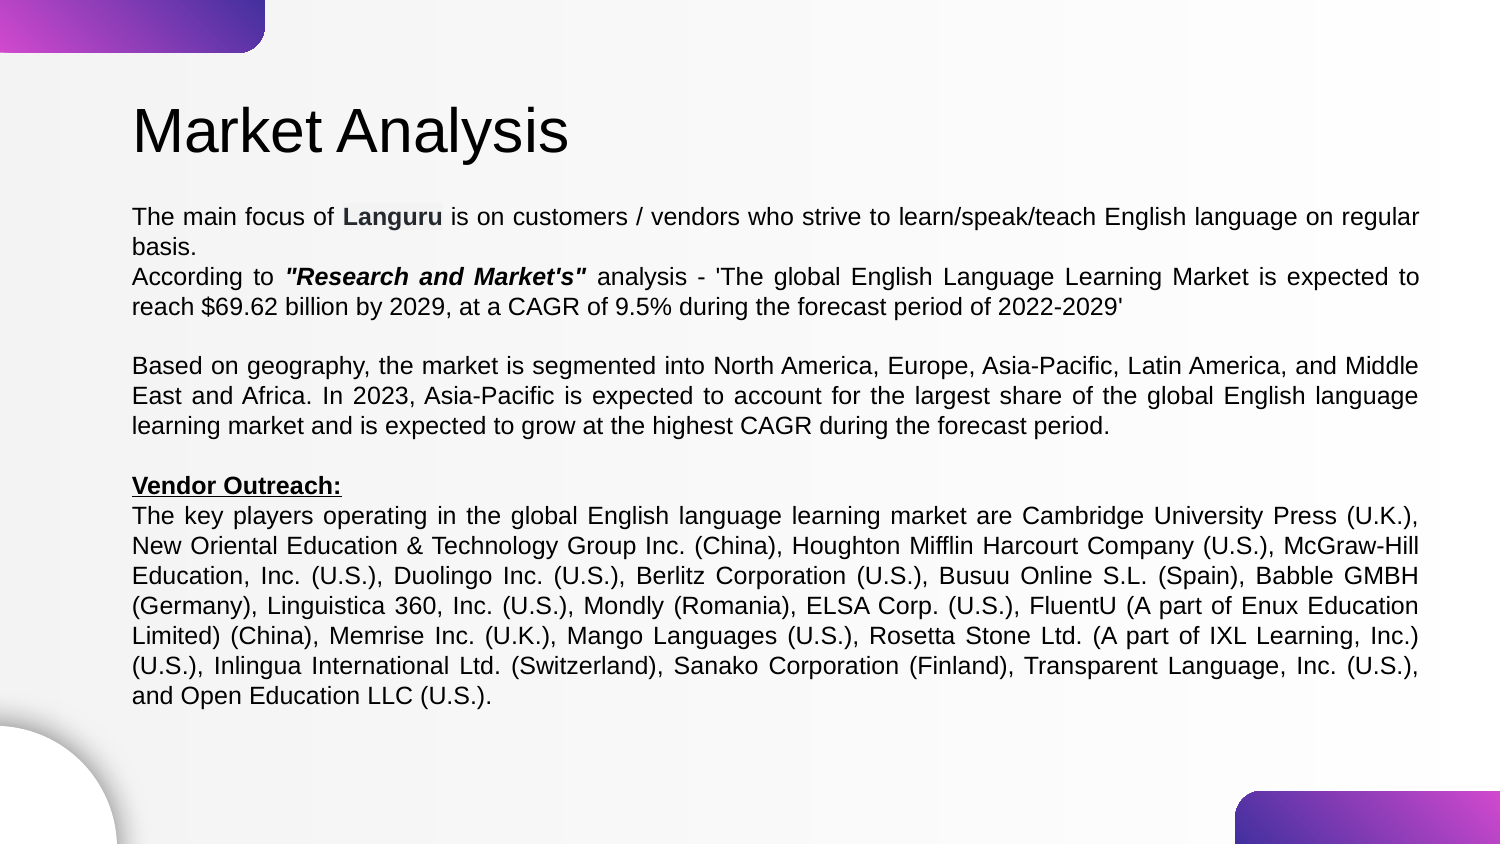

# Market Analysis
The main focus of Languru is on customers / vendors who strive to learn/speak/teach English language on regular basis.
According to "Research and Market's" analysis - 'The global English Language Learning Market is expected to reach $69.62 billion by 2029, at a CAGR of 9.5% during the forecast period of 2022-2029'

Based on geography, the market is segmented into North America, Europe, Asia-Pacific, Latin America, and Middle East and Africa. In 2023, Asia-Pacific is expected to account for the largest share of the global English language learning market and is expected to grow at the highest CAGR during the forecast period.

Vendor Outreach:
The key players operating in the global English language learning market are Cambridge University Press (U.K.), New Oriental Education & Technology Group Inc. (China), Houghton Mifflin Harcourt Company (U.S.), McGraw-Hill Education, Inc. (U.S.), Duolingo Inc. (U.S.), Berlitz Corporation (U.S.), Busuu Online S.L. (Spain), Babble GMBH (Germany), Linguistica 360, Inc. (U.S.), Mondly (Romania), ELSA Corp. (U.S.), FluentU (A part of Enux Education Limited) (China), Memrise Inc. (U.K.), Mango Languages (U.S.), Rosetta Stone Ltd. (A part of IXL Learning, Inc.) (U.S.), Inlingua International Ltd. (Switzerland), Sanako Corporation (Finland), Transparent Language, Inc. (U.S.), and Open Education LLC (U.S.).